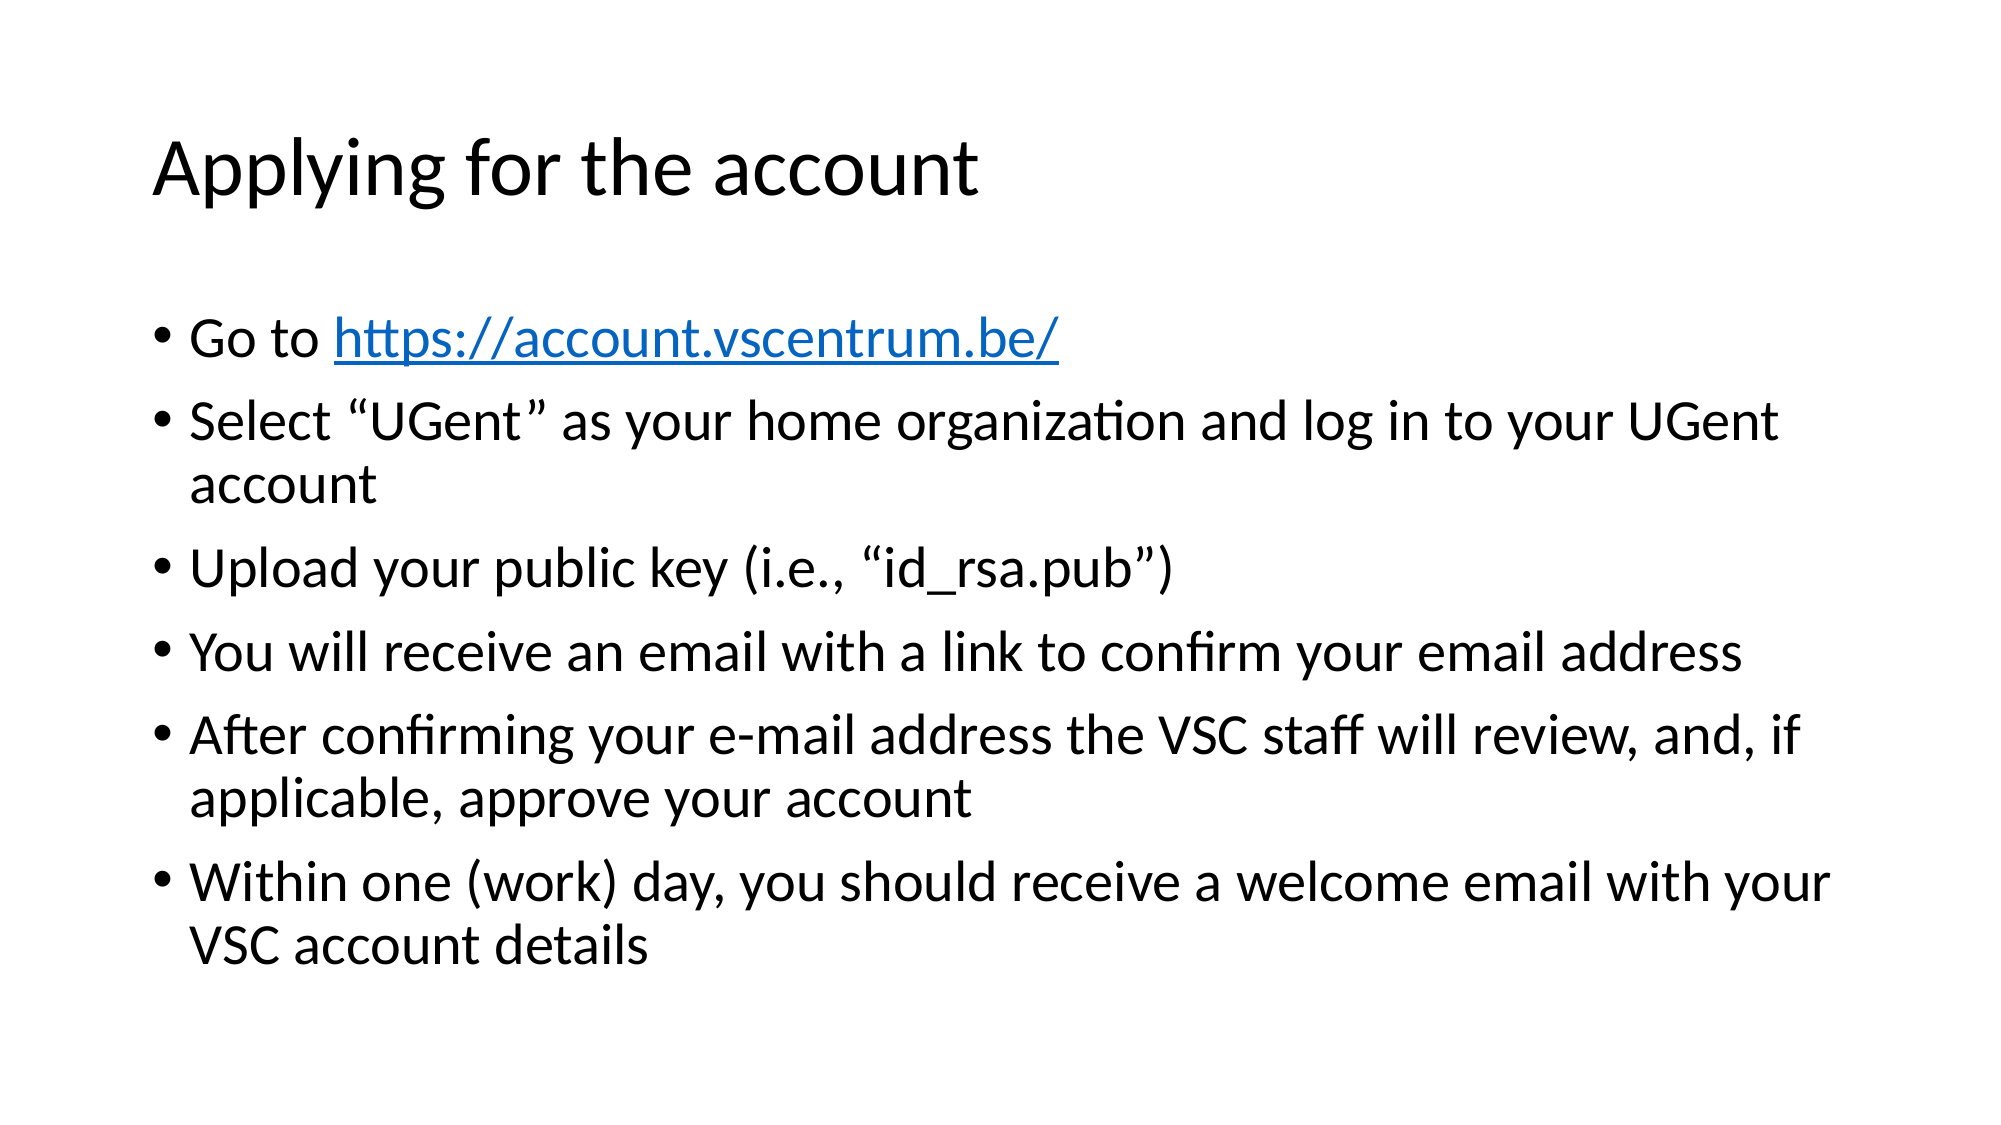

# Applying for the account
Go to https://account.vscentrum.be/
Select “UGent” as your home organization and log in to your UGent account
Upload your public key (i.e., “id_rsa.pub”)
You will receive an email with a link to confirm your email address
After confirming your e-mail address the VSC staff will review, and, if applicable, approve your account
Within one (work) day, you should receive a welcome email with your VSC account details